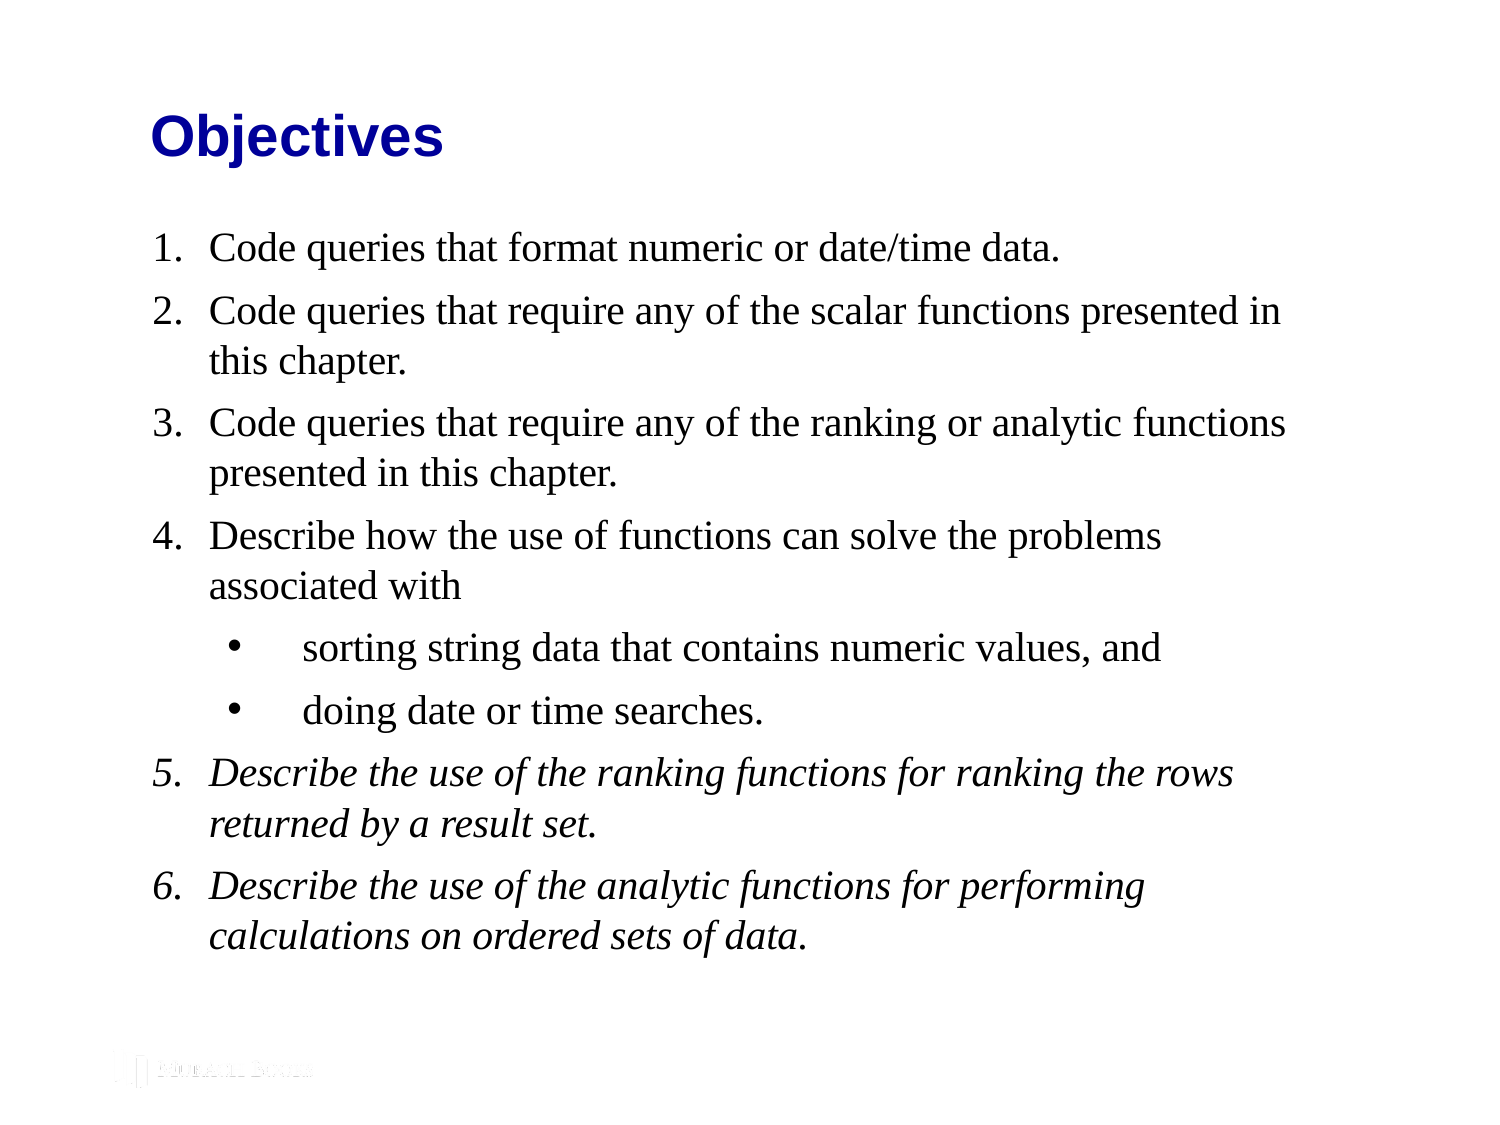

# Objectives
Code queries that format numeric or date/time data.
Code queries that require any of the scalar functions presented in this chapter.
Code queries that require any of the ranking or analytic functions presented in this chapter.
Describe how the use of functions can solve the problems associated with
sorting string data that contains numeric values, and
doing date or time searches.
Describe the use of the ranking functions for ranking the rows returned by a result set.
Describe the use of the analytic functions for performing calculations on ordered sets of data.
© 2019, Mike Murach & Associates, Inc.
Murach’s MySQL 3rd Edition

C9, Slide 297